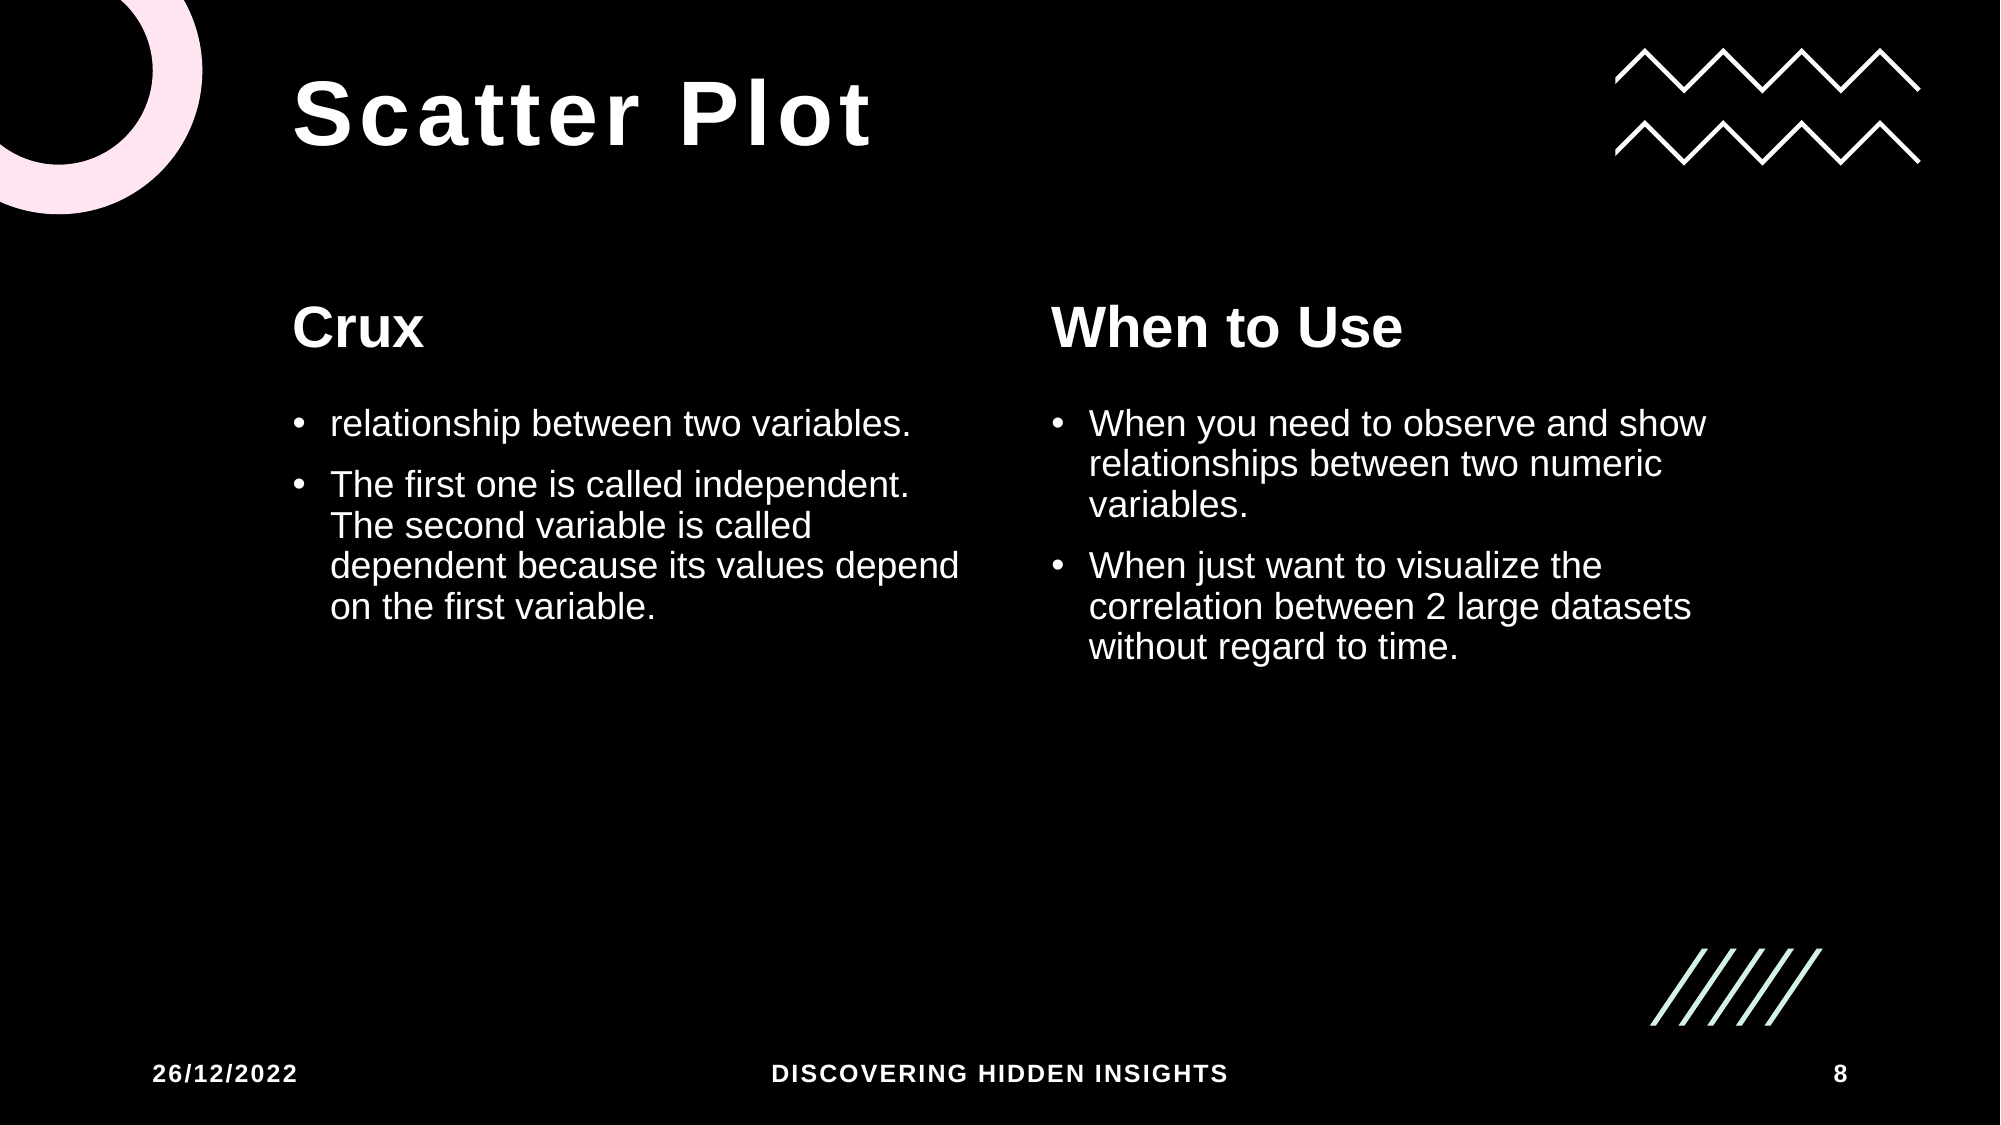

# Scatter Plot
Crux
When to Use
relationship between two variables.
The first one is called independent. The second variable is called dependent because its values depend on the first variable.
When you need to observe and show relationships between two numeric variables.
When just want to visualize the correlation between 2 large datasets without regard to time.
26/12/2022
Discovering hidden insights
8